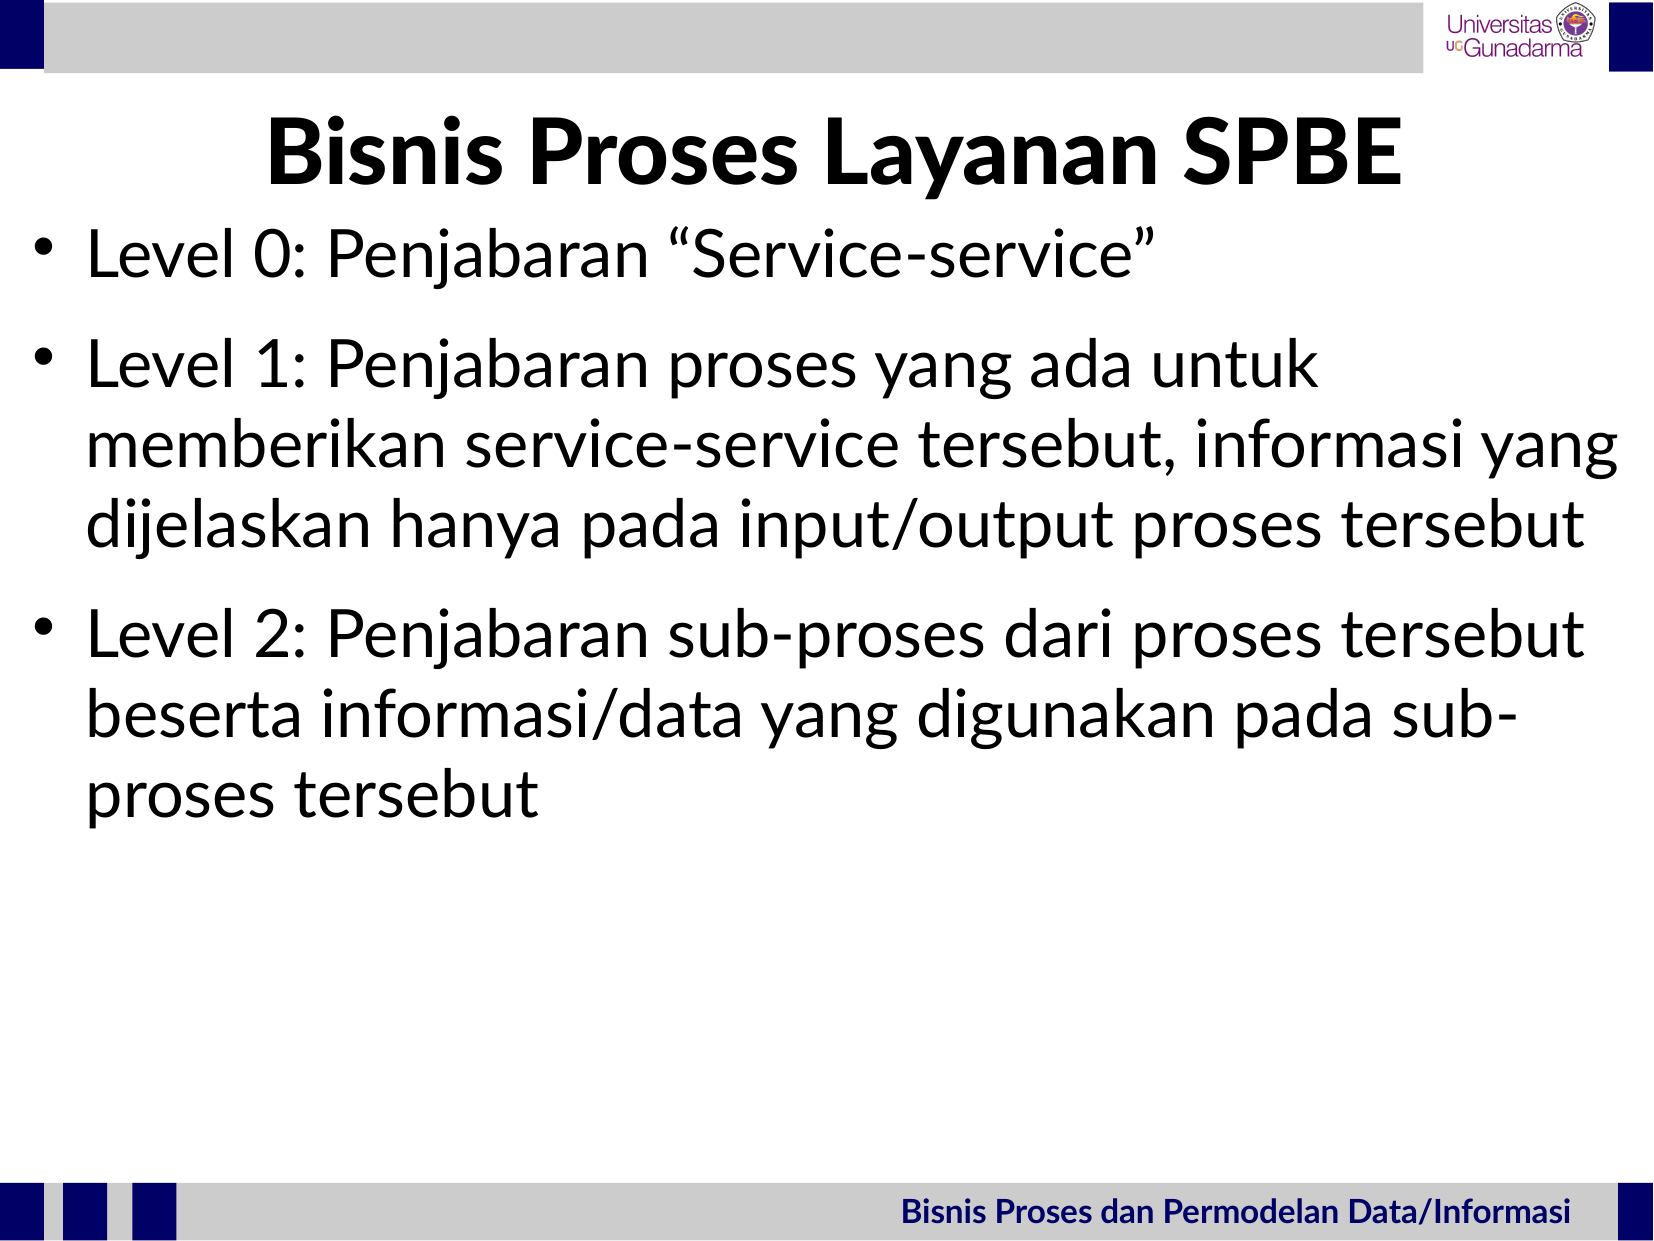

Bisnis Proses Layanan SPBE
Level 0: Penjabaran “Service-service”
Level 1: Penjabaran proses yang ada untuk memberikan service-service tersebut, informasi yang dijelaskan hanya pada input/output proses tersebut
Level 2: Penjabaran sub-proses dari proses tersebut beserta informasi/data yang digunakan pada sub-proses tersebut